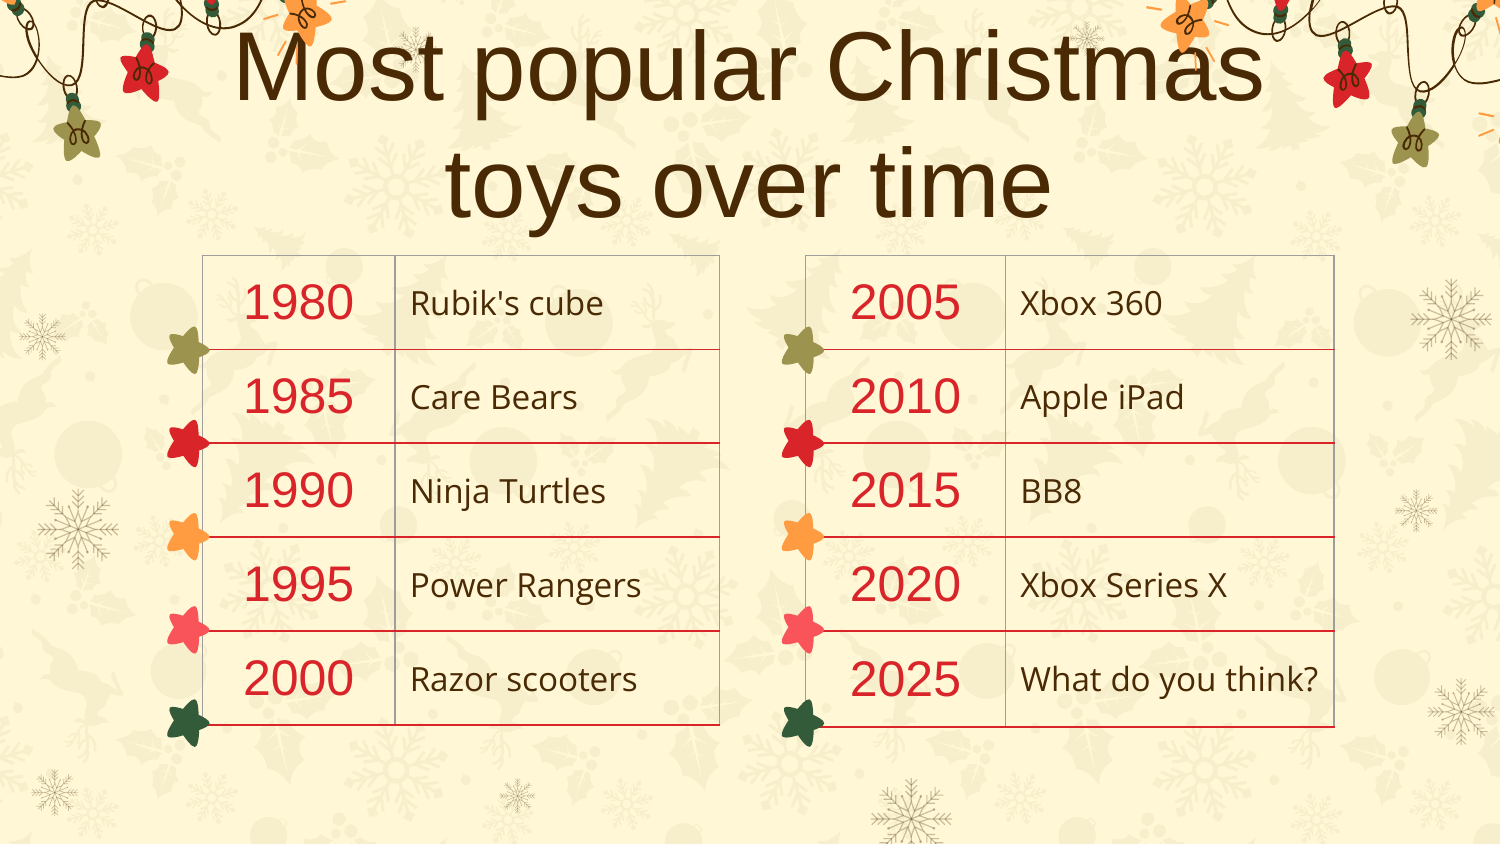

# Most popular Christmas toys over time
| 1980 | Rubik's cube |
| --- | --- |
| 1985 | Care Bears |
| 1990 | Ninja Turtles |
| 1995 | Power Rangers |
| 2000 | Razor scooters |
| 2005 | Xbox 360 |
| --- | --- |
| 2010 | Apple iPad |
| 2015 | BB8 |
| 2020 | Xbox Series X |
| 2025 | What do you think? |